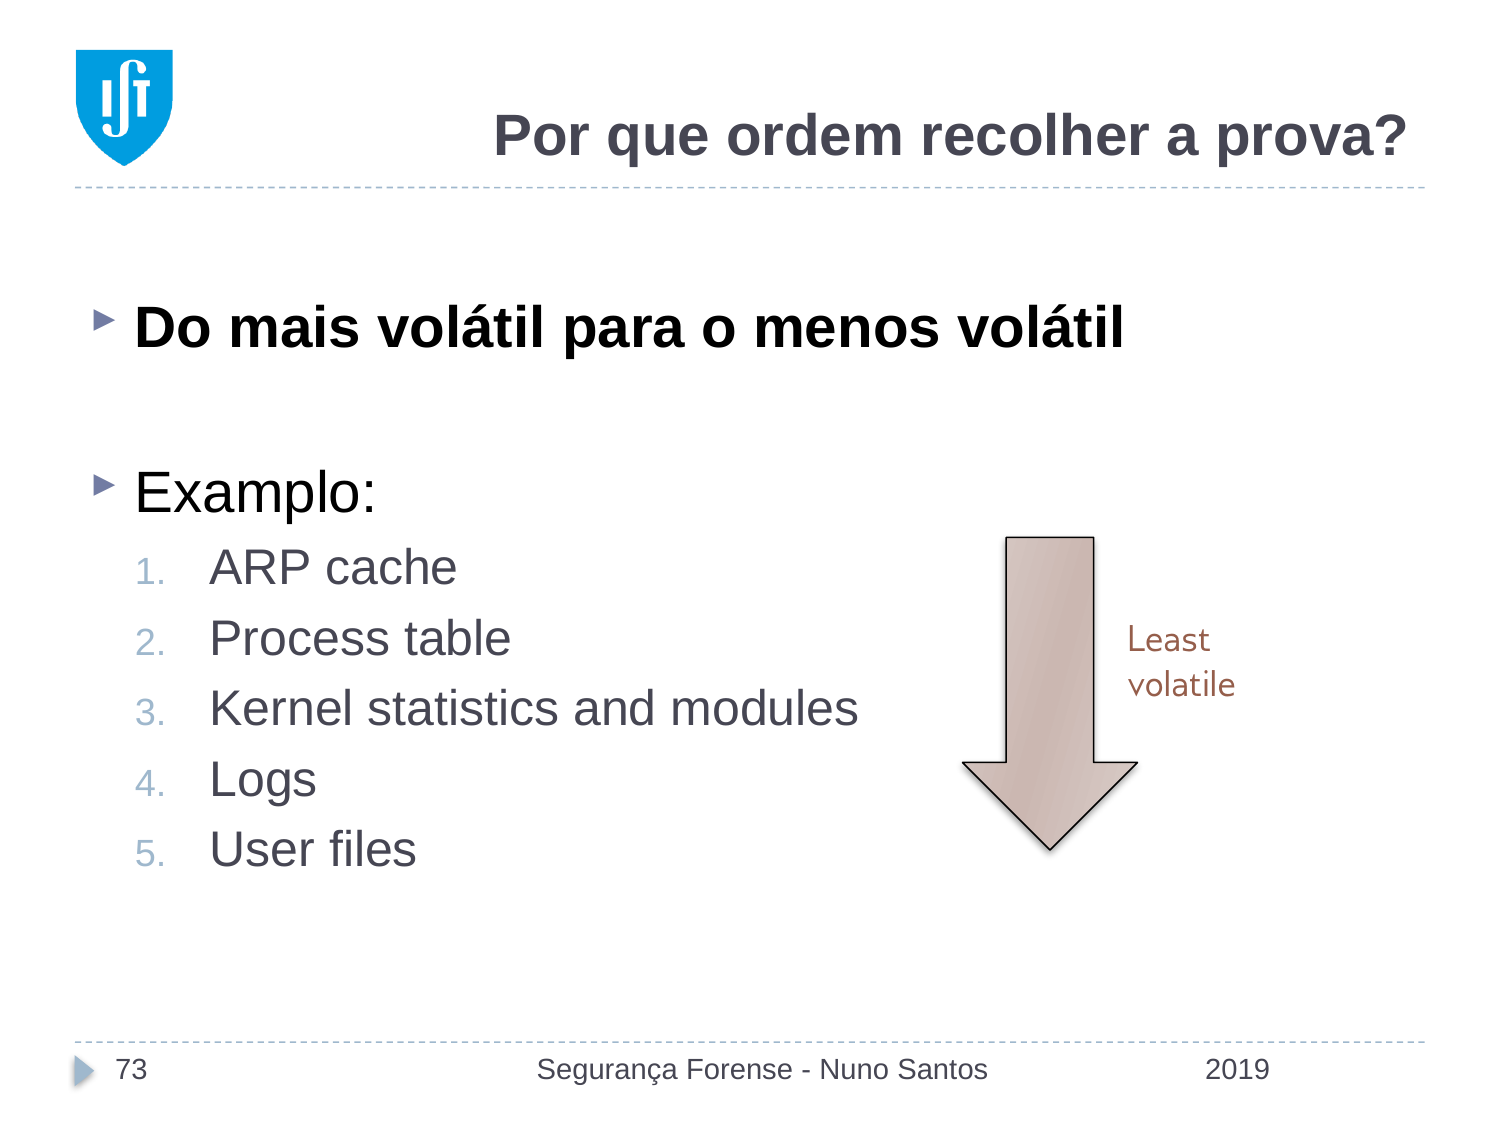

# Por que ordem recolher a prova?

Do mais volátil para o menos volátil

Examplo:
ARP cache
Process table
Kernel statistics and modules
Logs
User files

Least
volatile
73
Segurança Forense - Nuno Santos
2019